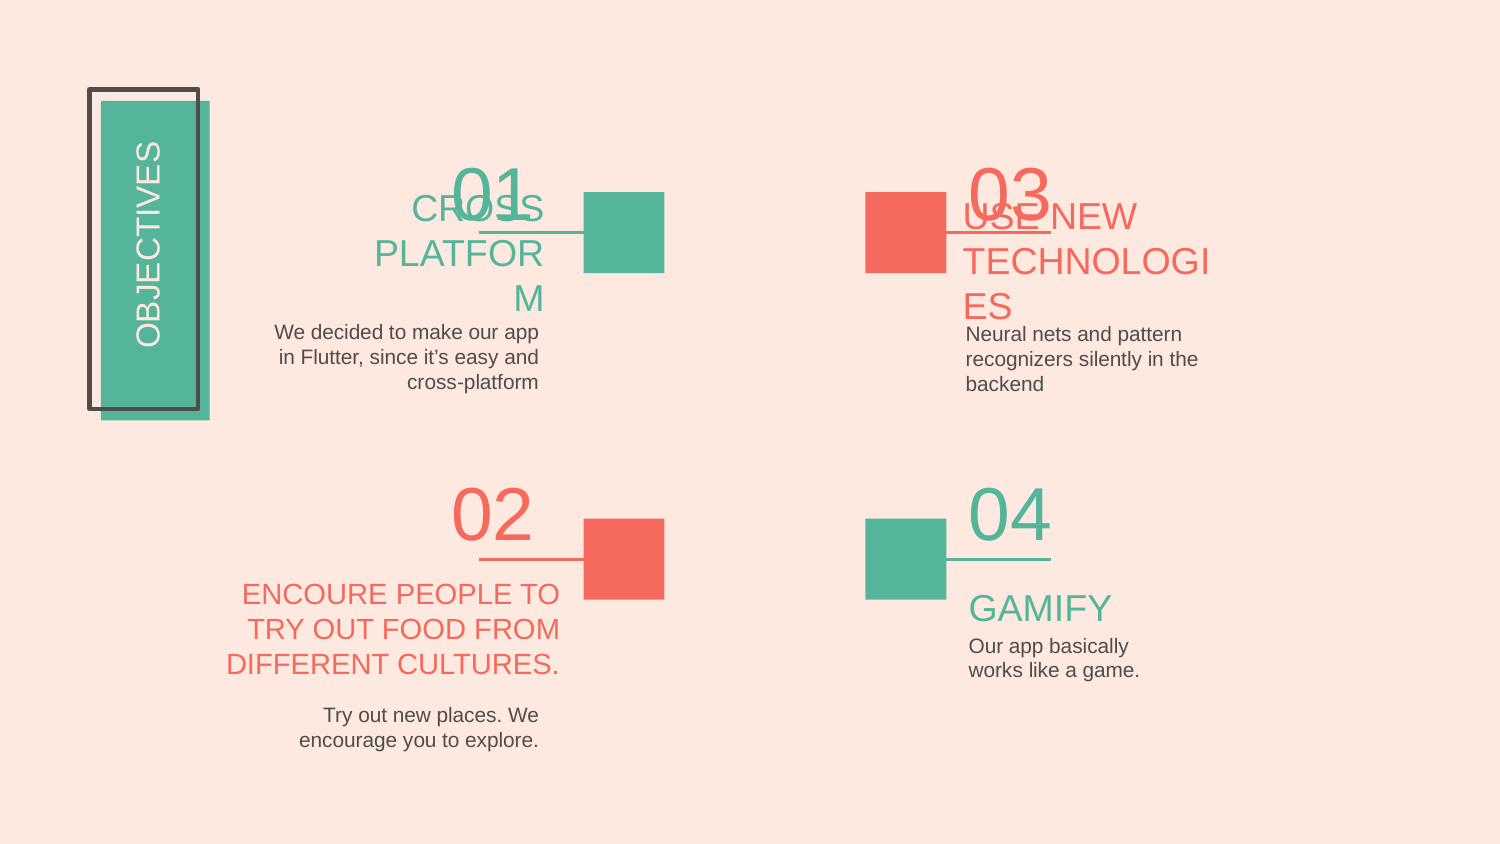

03
01
OBJECTIVES

CROSS PLATFORM
USE NEW TECHNOLOGIES
We decided to make our app in Flutter, since it’s easy and cross-platform
Neural nets and pattern recognizers silently in the backend
04
# 02

GAMIFY
ENCOURE PEOPLE TO TRY OUT FOOD FROM DIFFERENT CULTURES.
Our app basically works like a game.
Try out new places. We encourage you to explore.